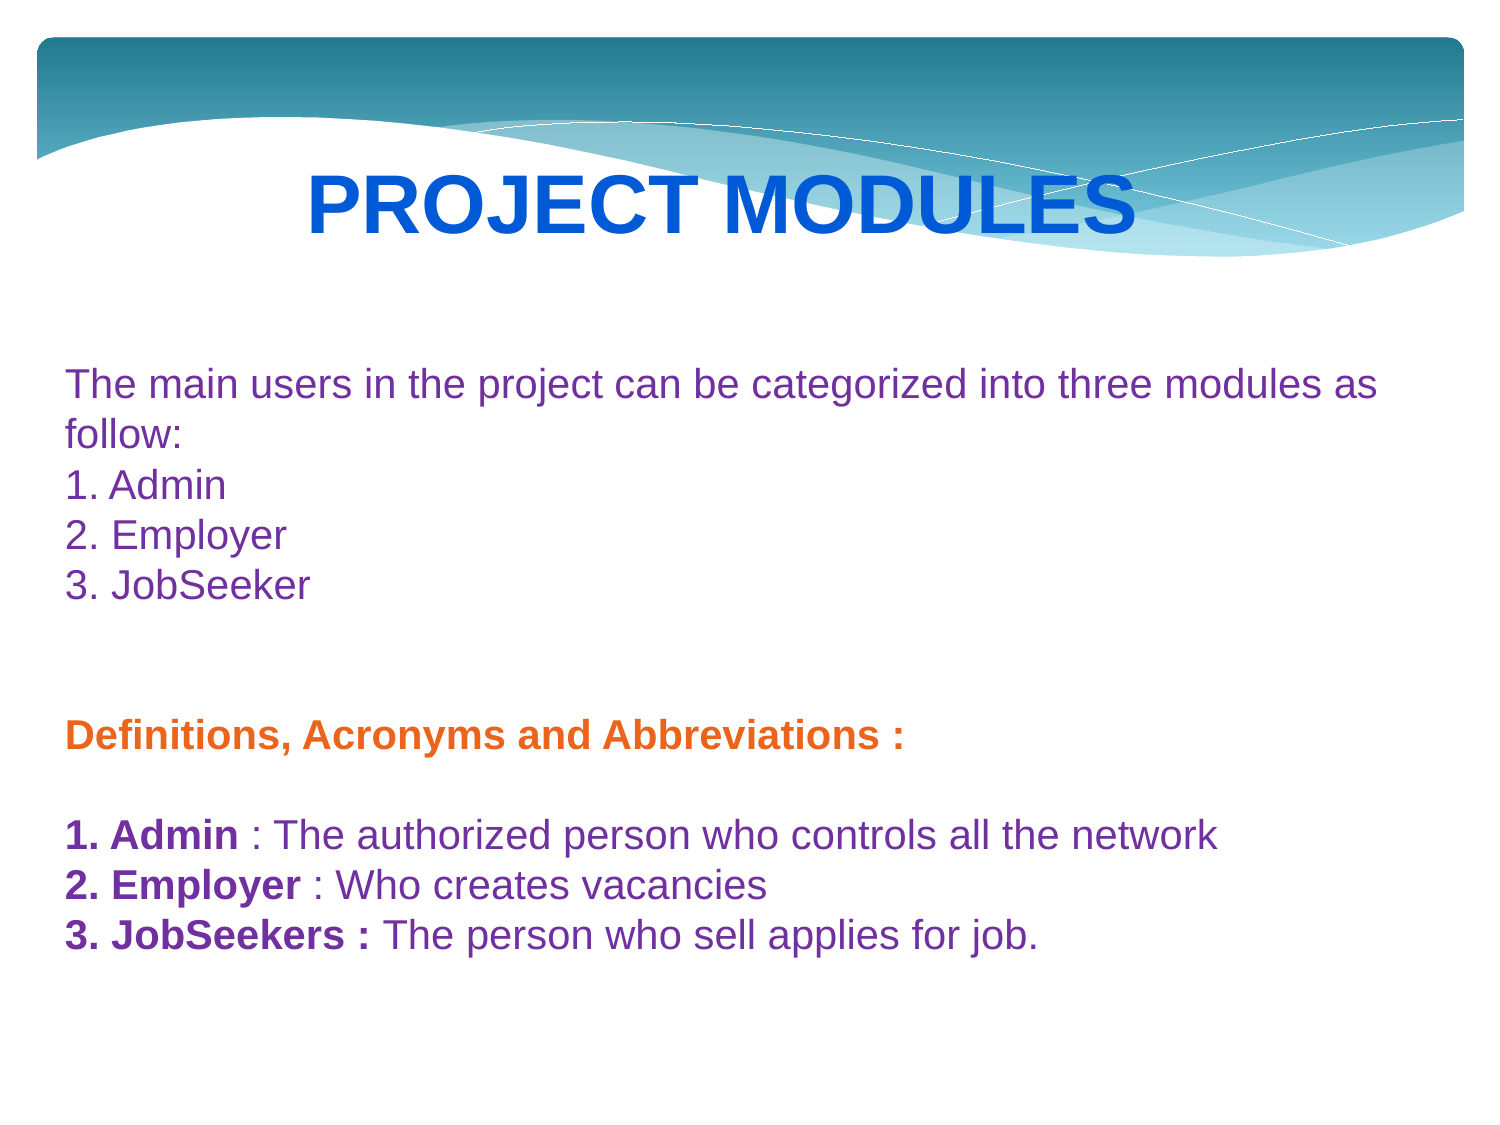

PROJECT MODULES
The main users in the project can be categorized into three modules as follow:
1. Admin
2. Employer
3. JobSeeker

Definitions, Acronyms and Abbreviations :

1. Admin : The authorized person who controls all the network
2. Employer : Who creates vacancies
3. JobSeekers : The person who sell applies for job.